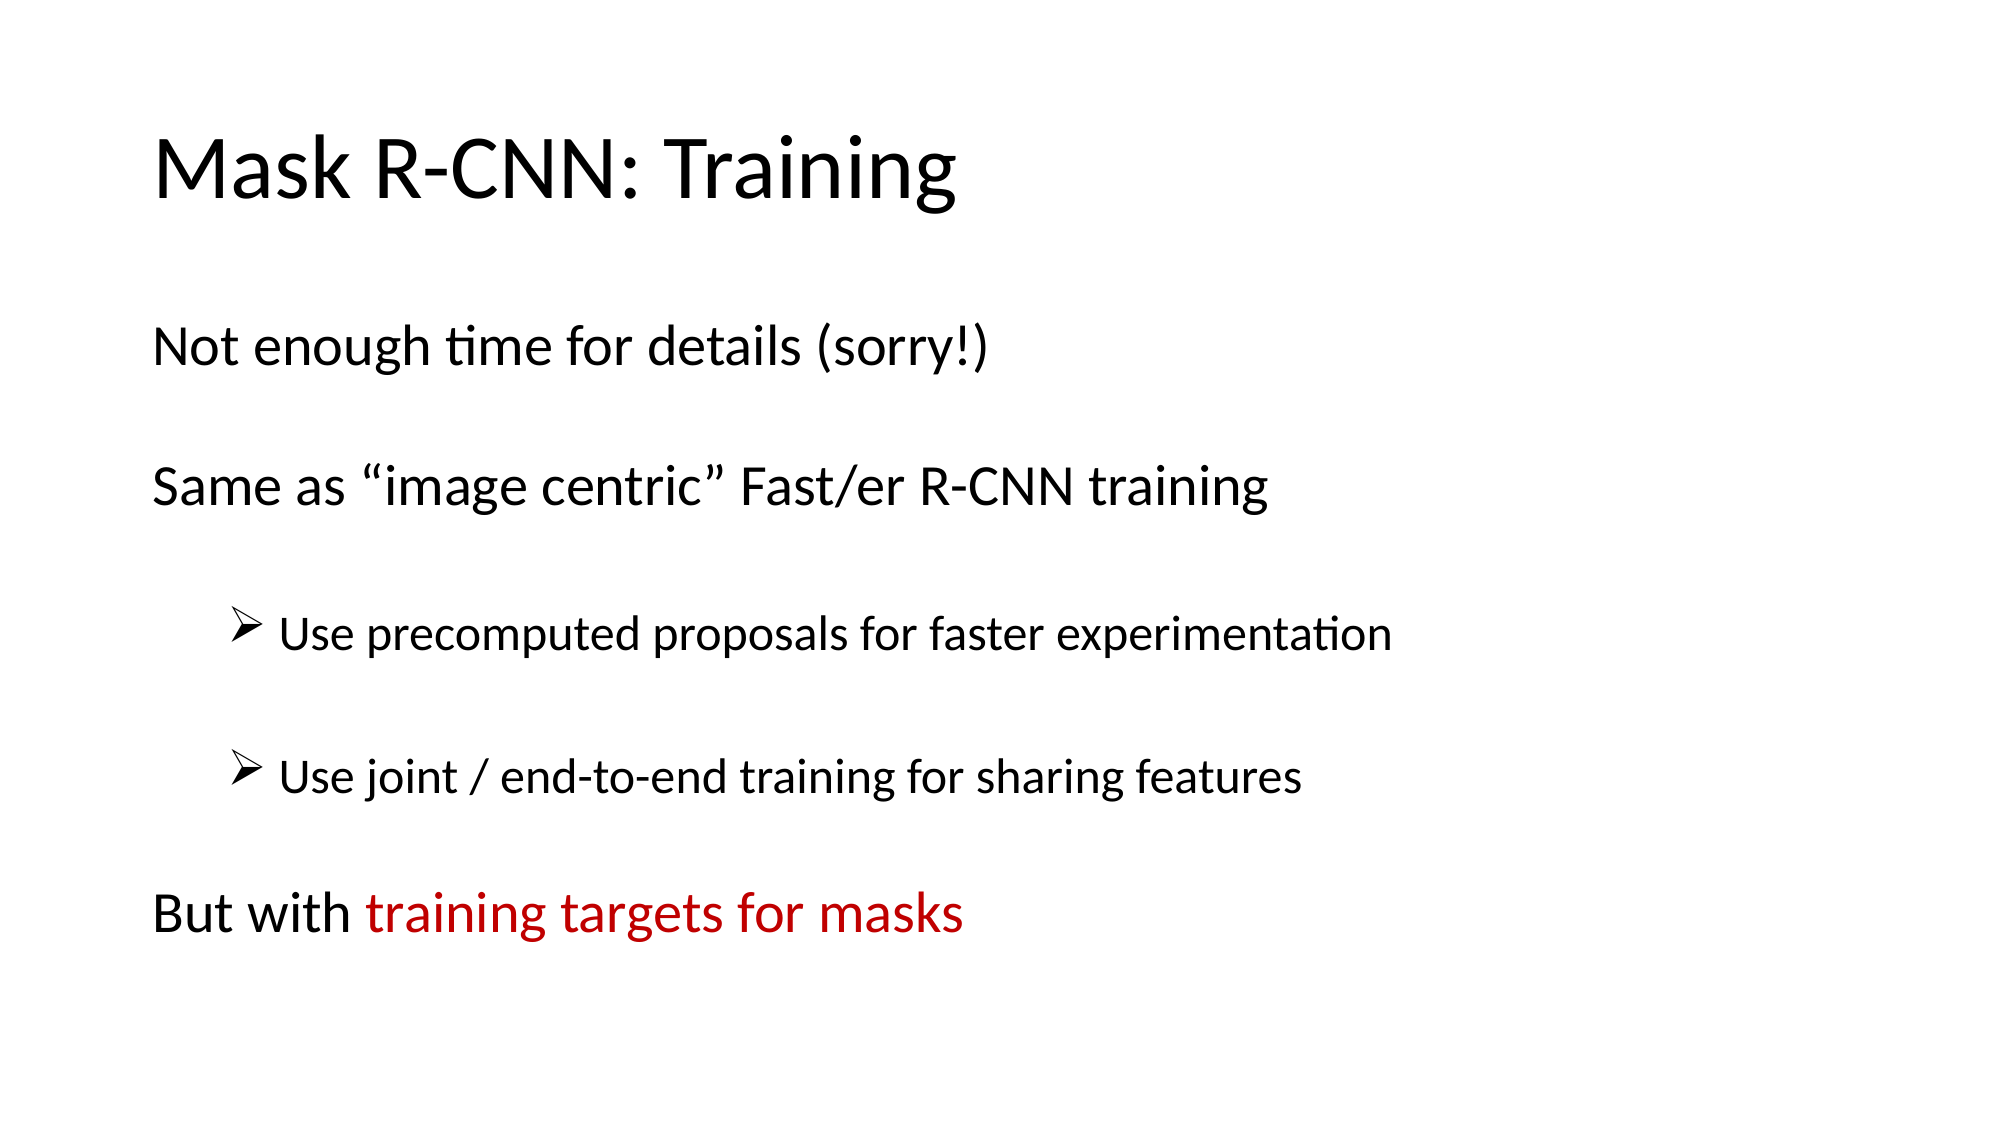

# Mask R-CNN: Training
Not enough time for details (sorry!)

Same as “image centric” Fast/er R-CNN training

 Use precomputed proposals for faster experimentation

 Use joint / end-to-end training for sharing features

But with training targets for masks